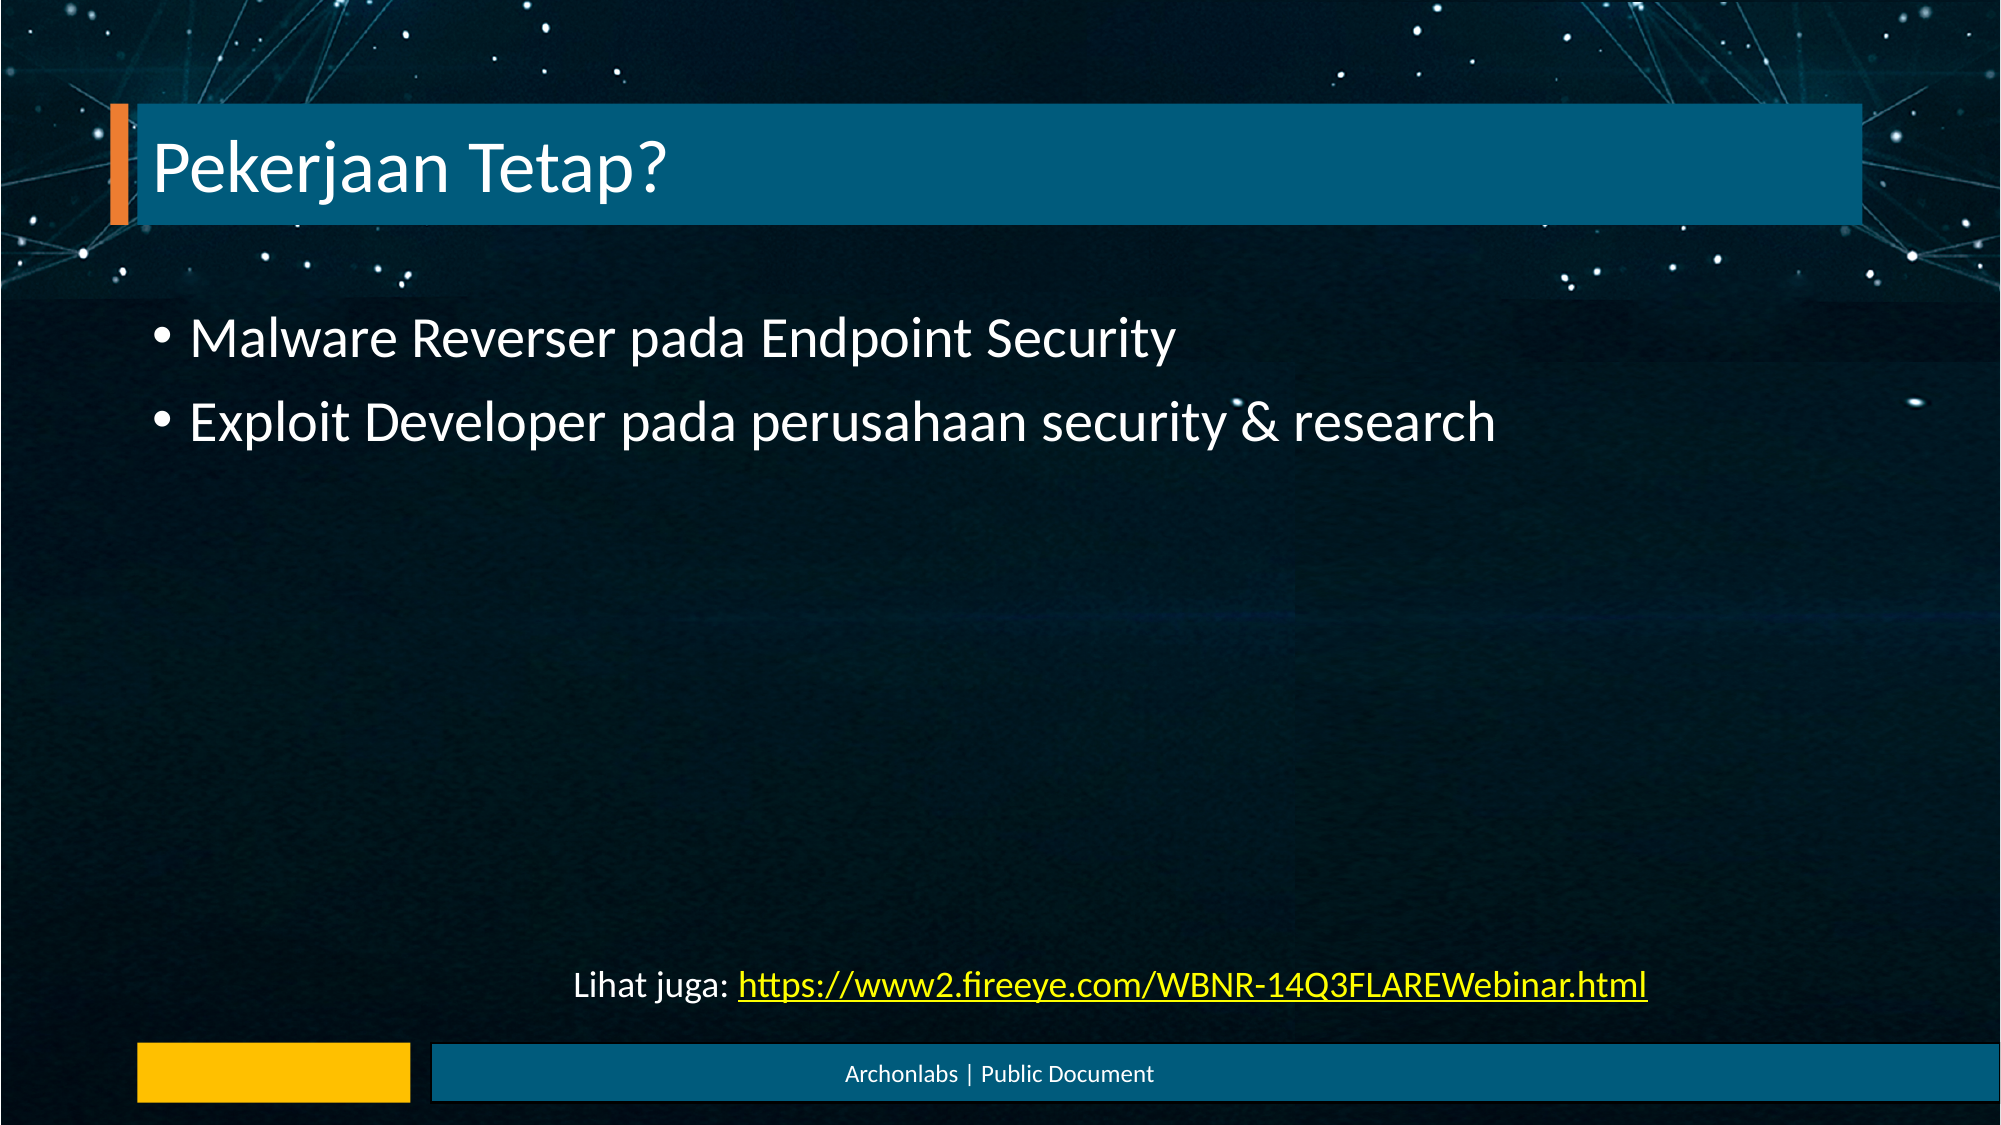

# Pekerjaan Tetap?
Malware Reverser pada Endpoint Security
Exploit Developer pada perusahaan security & research
Lihat juga: https://www2.fireeye.com/WBNR-14Q3FLAREWebinar.html
Archonlabs | Public Document